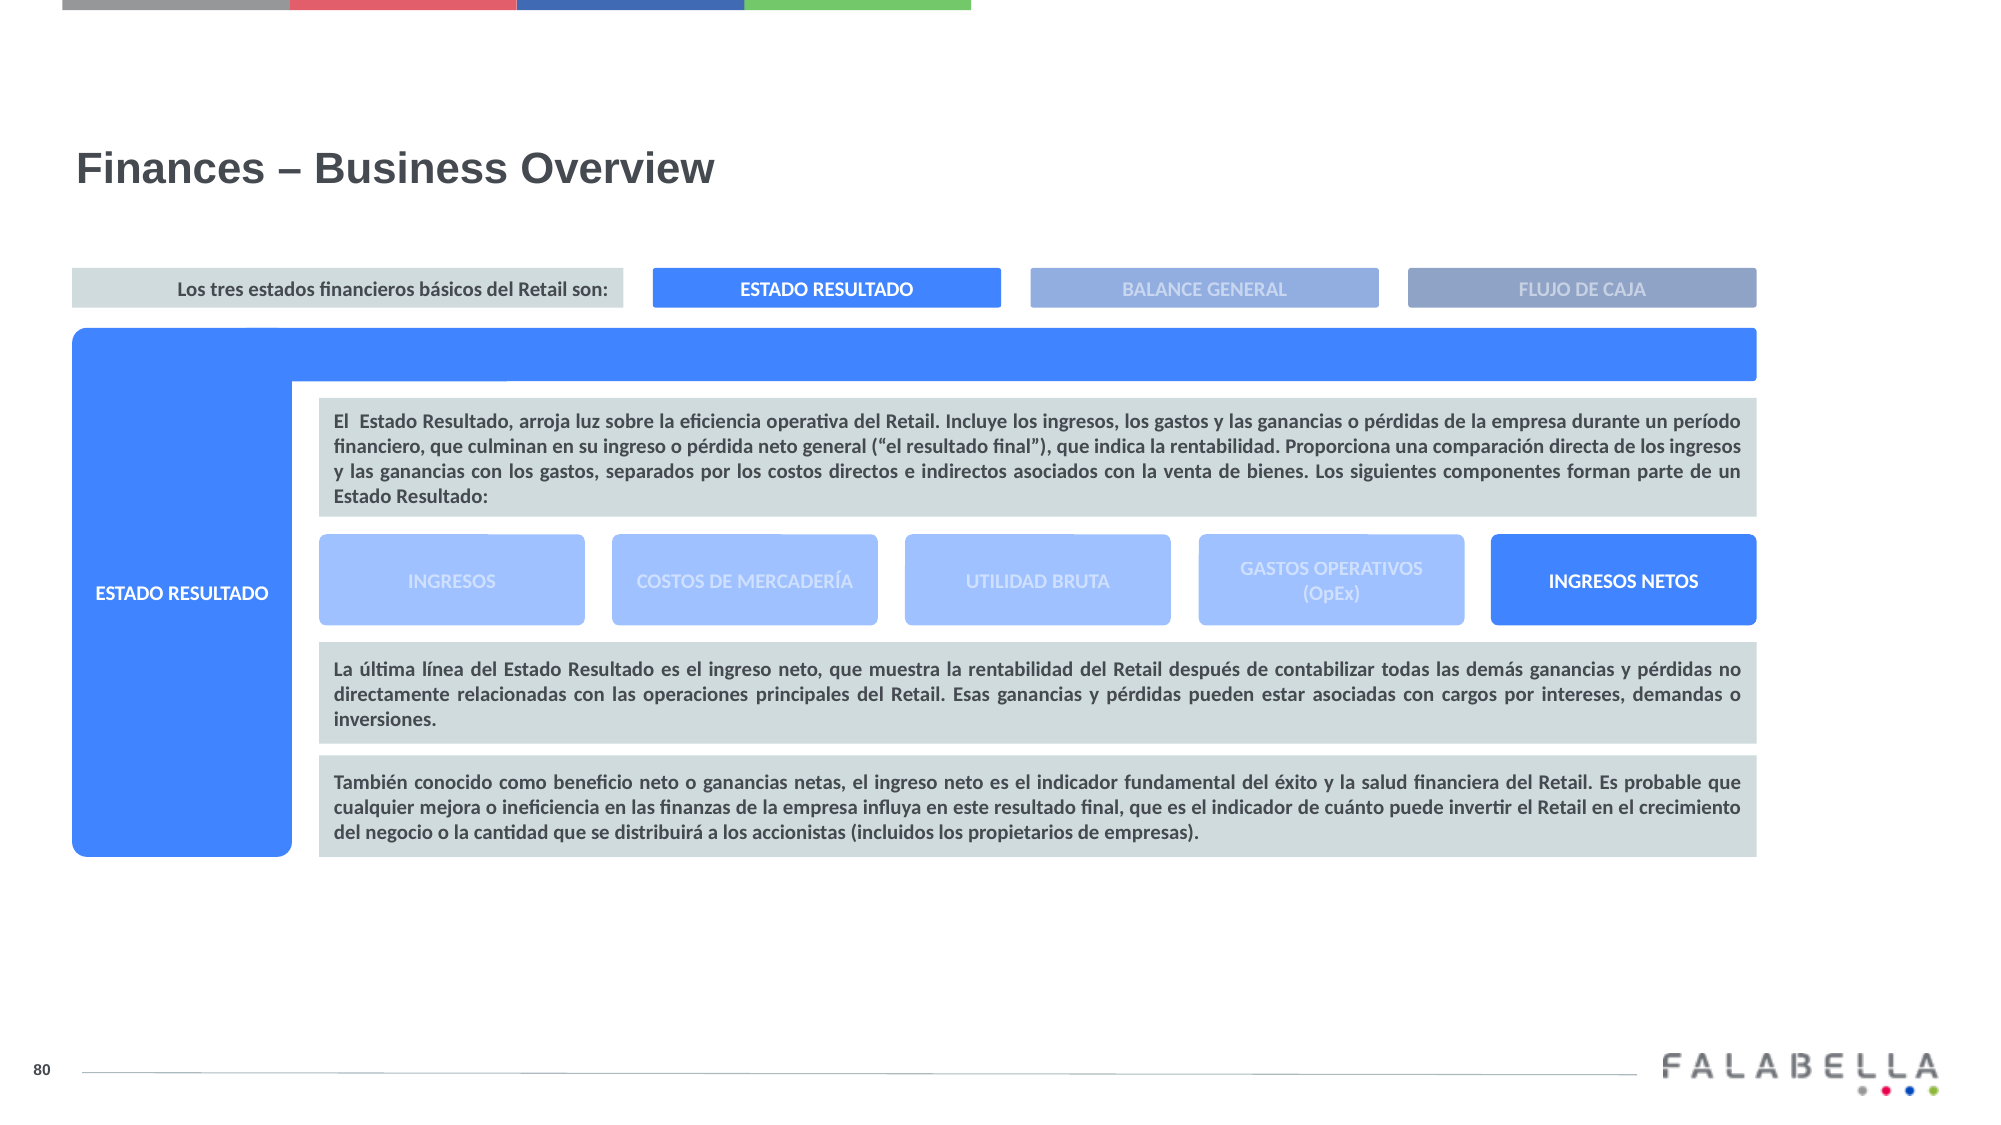

Finances – Business Overview
ESTADO RESULTADO
BALANCE GENERAL
FLUJO DE CAJA
Los tres estados financieros básicos del Retail son:
ESTADO RESULTADO

El  Estado Resultado, arroja luz sobre la eficiencia operativa del Retail. Incluye los ingresos, los gastos y las ganancias o pérdidas de la empresa durante un período financiero, que culminan en su ingreso o pérdida neto general (“el resultado final”), que indica la rentabilidad. Proporciona una comparación directa de los ingresos y las ganancias con los gastos, separados por los costos directos e indirectos asociados con la venta de bienes. Los siguientes componentes forman parte de un Estado Resultado:
INGRESOS NETOS
GASTOS OPERATIVOS (OpEx)
UTILIDAD BRUTA
INGRESOS
COSTOS DE MERCADERÍA
La última línea del Estado Resultado es el ingreso neto, que muestra la rentabilidad del Retail después de contabilizar todas las demás ganancias y pérdidas no directamente relacionadas con las operaciones principales del Retail. Esas ganancias y pérdidas pueden estar asociadas con cargos por intereses, demandas o inversiones.
También conocido como beneficio neto o ganancias netas, el ingreso neto es el indicador fundamental del éxito y la salud financiera del Retail. Es probable que cualquier mejora o ineficiencia en las finanzas de la empresa influya en este resultado final, que es el indicador de cuánto puede invertir el Retail en el crecimiento del negocio o la cantidad que se distribuirá a los accionistas (incluidos los propietarios de empresas).